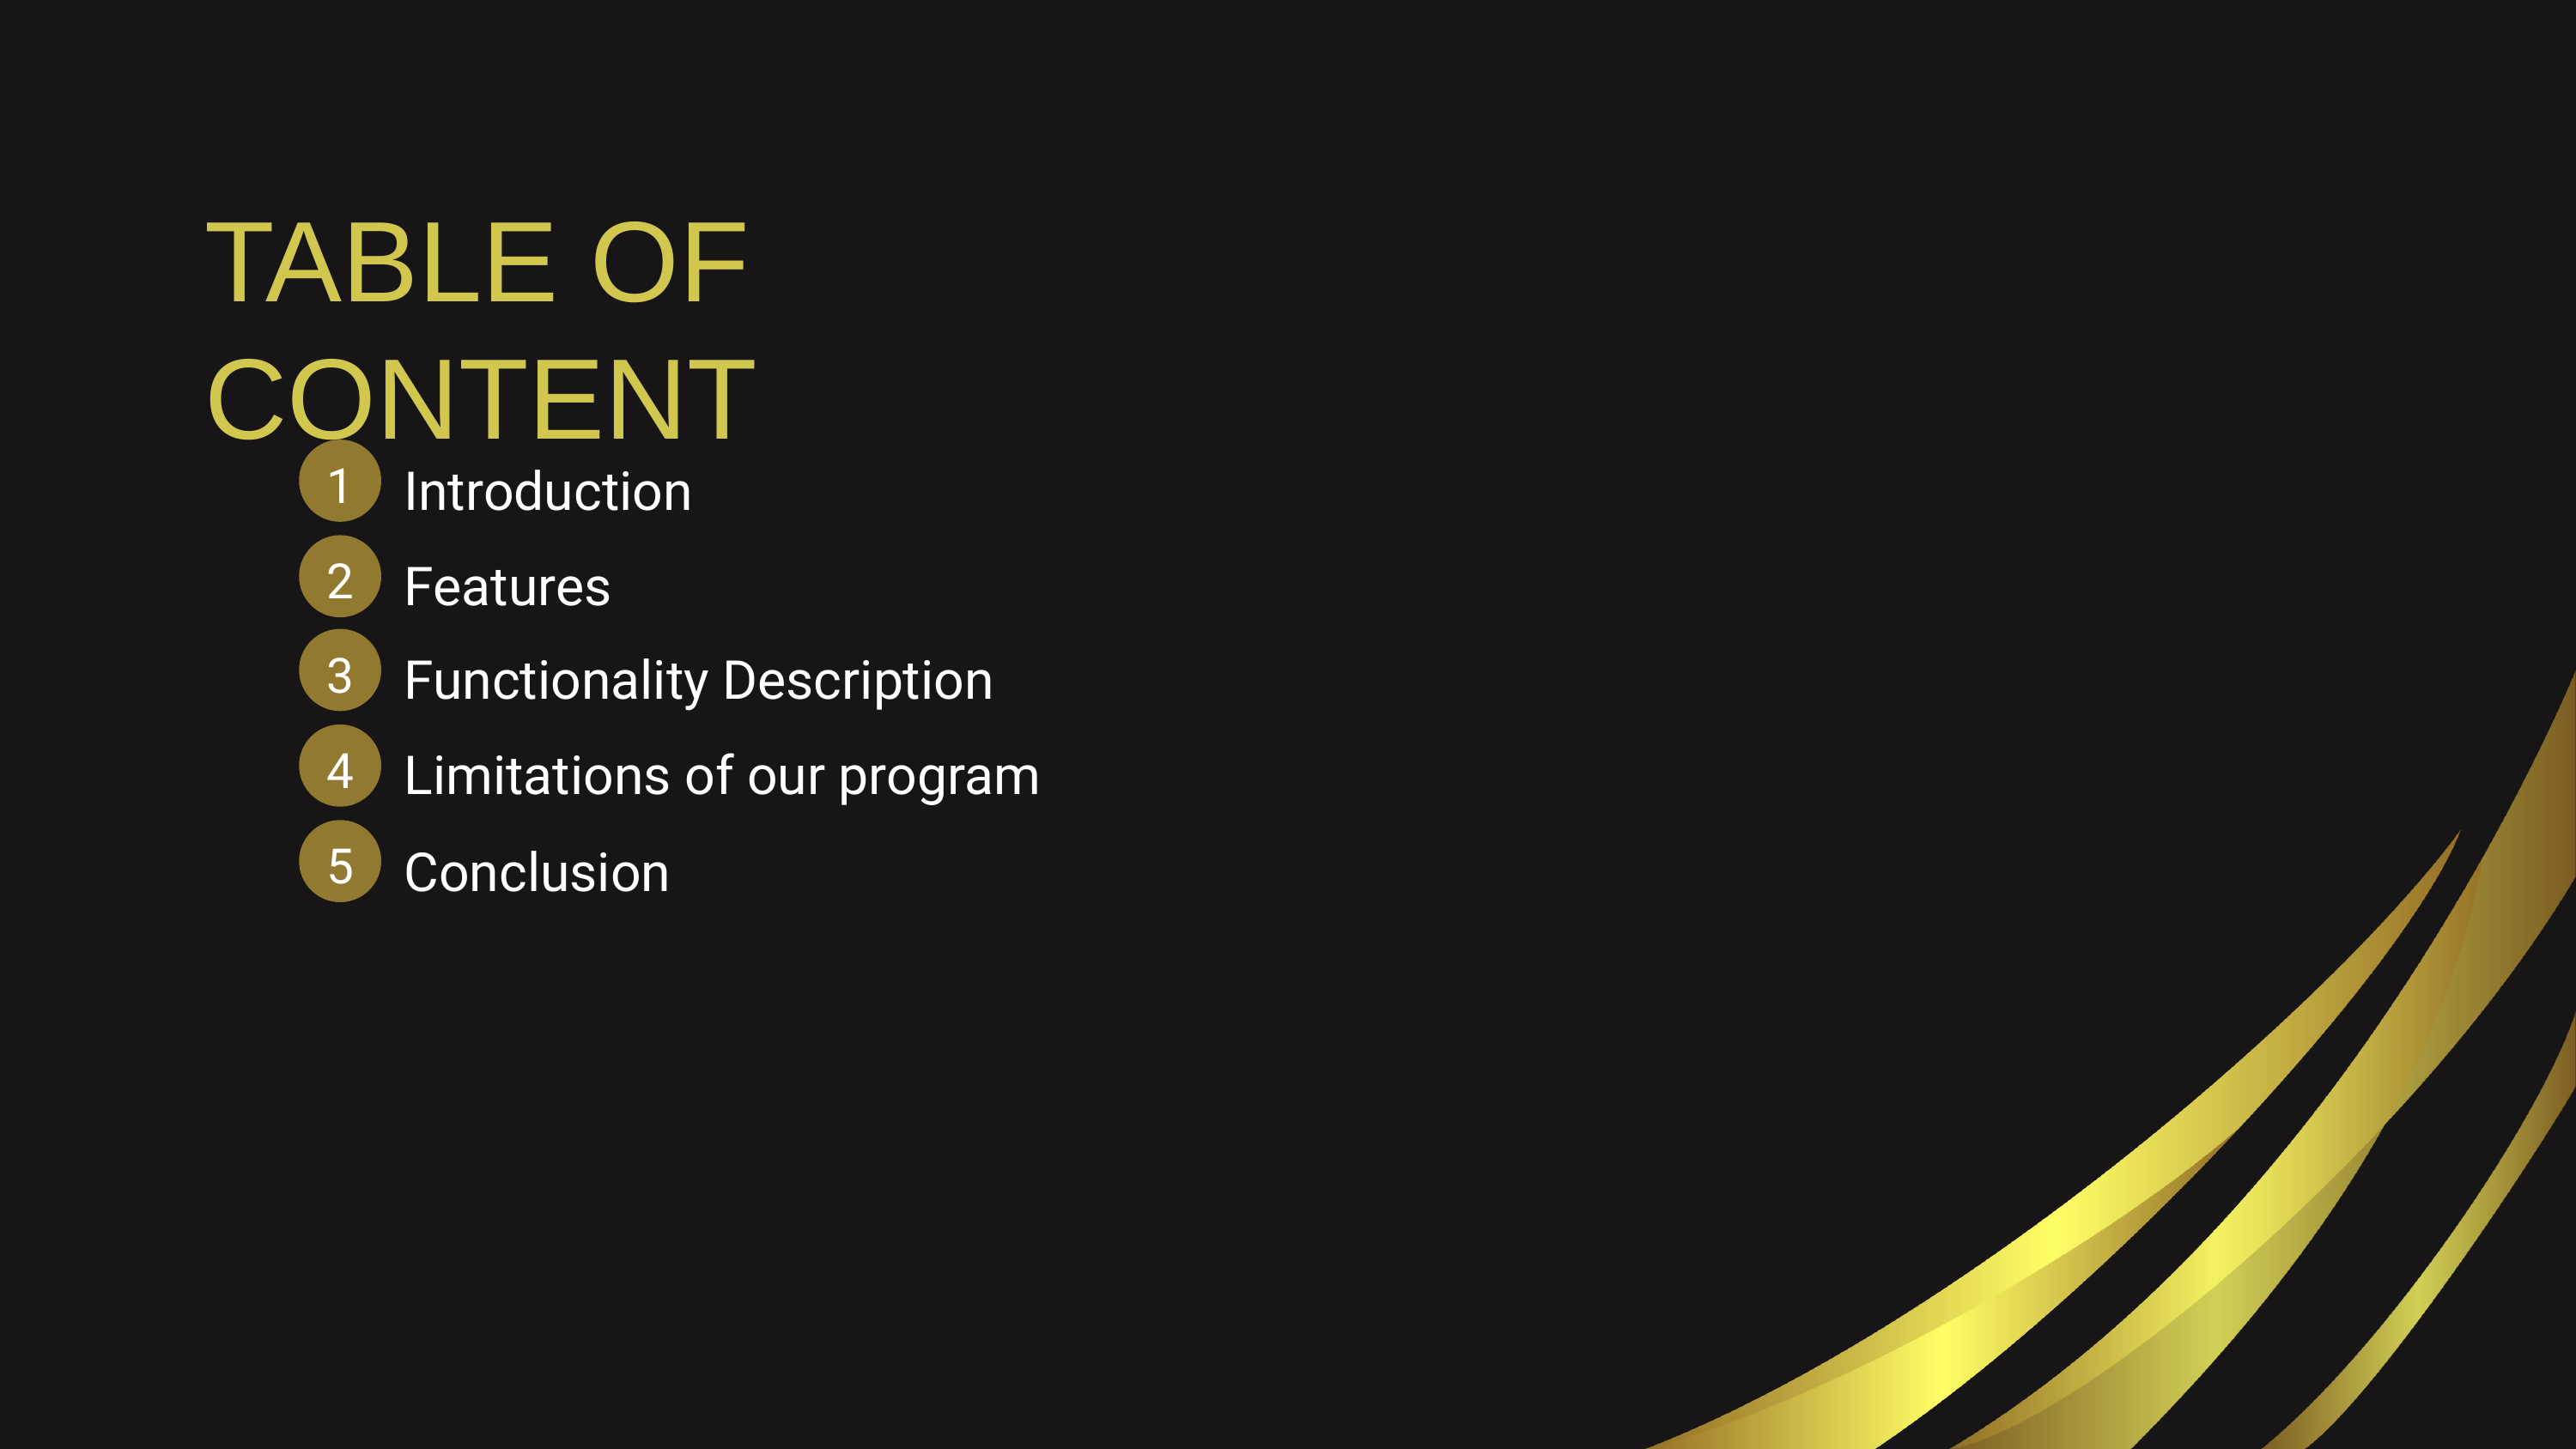

TABLE OF CONTENT
Introduction
1

Features
2

Functionality Description
3

Limitations of our program
4

Conclusion
5